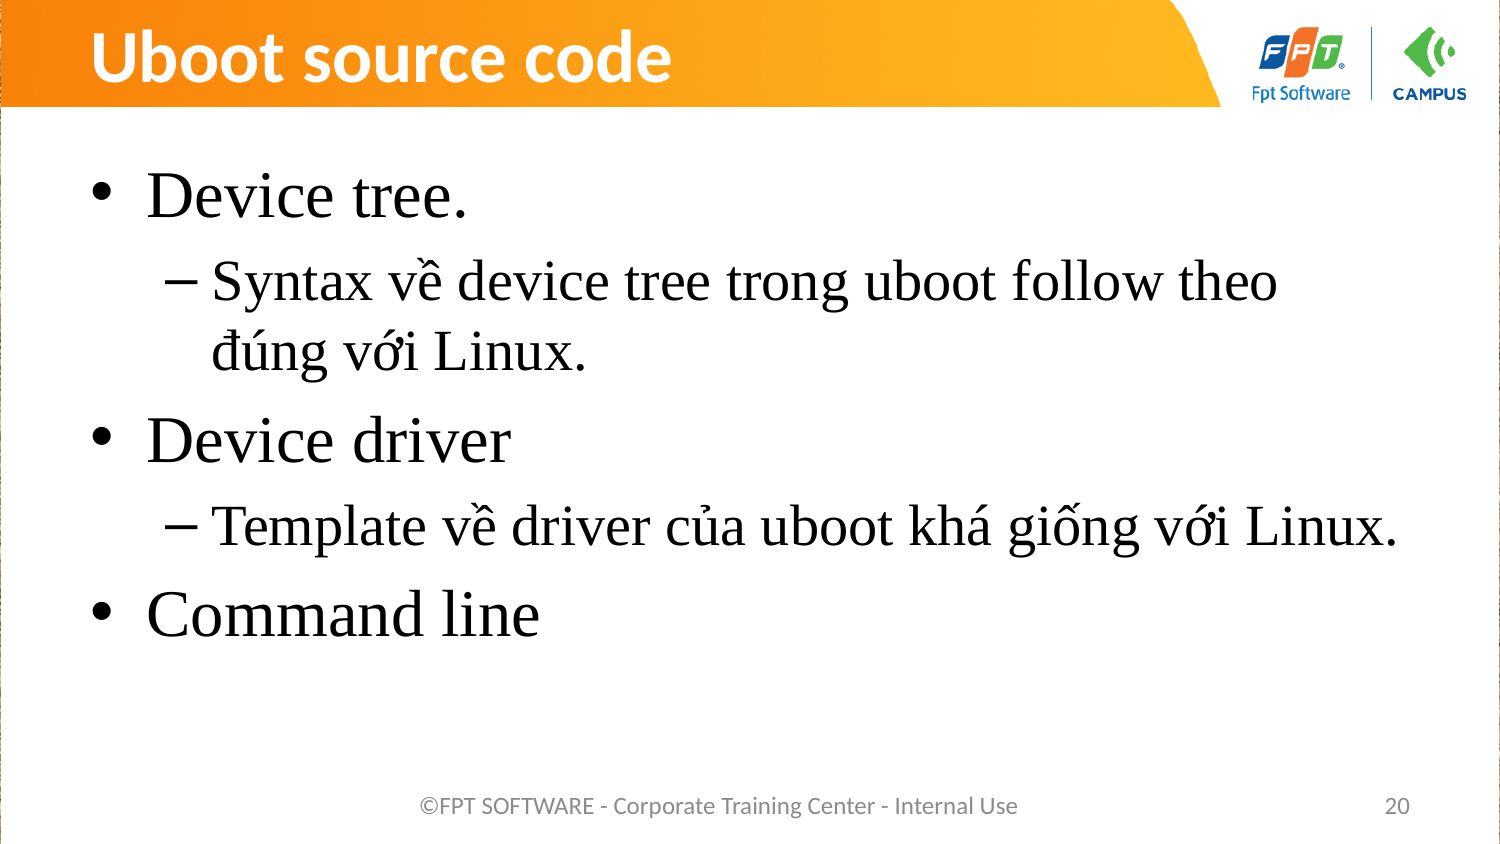

# Uboot source code
Device tree.
Syntax về device tree trong uboot follow theo đúng với Linux.
Device driver
Template về driver của uboot khá giống với Linux.
Command line
©FPT SOFTWARE - Corporate Training Center - Internal Use
20